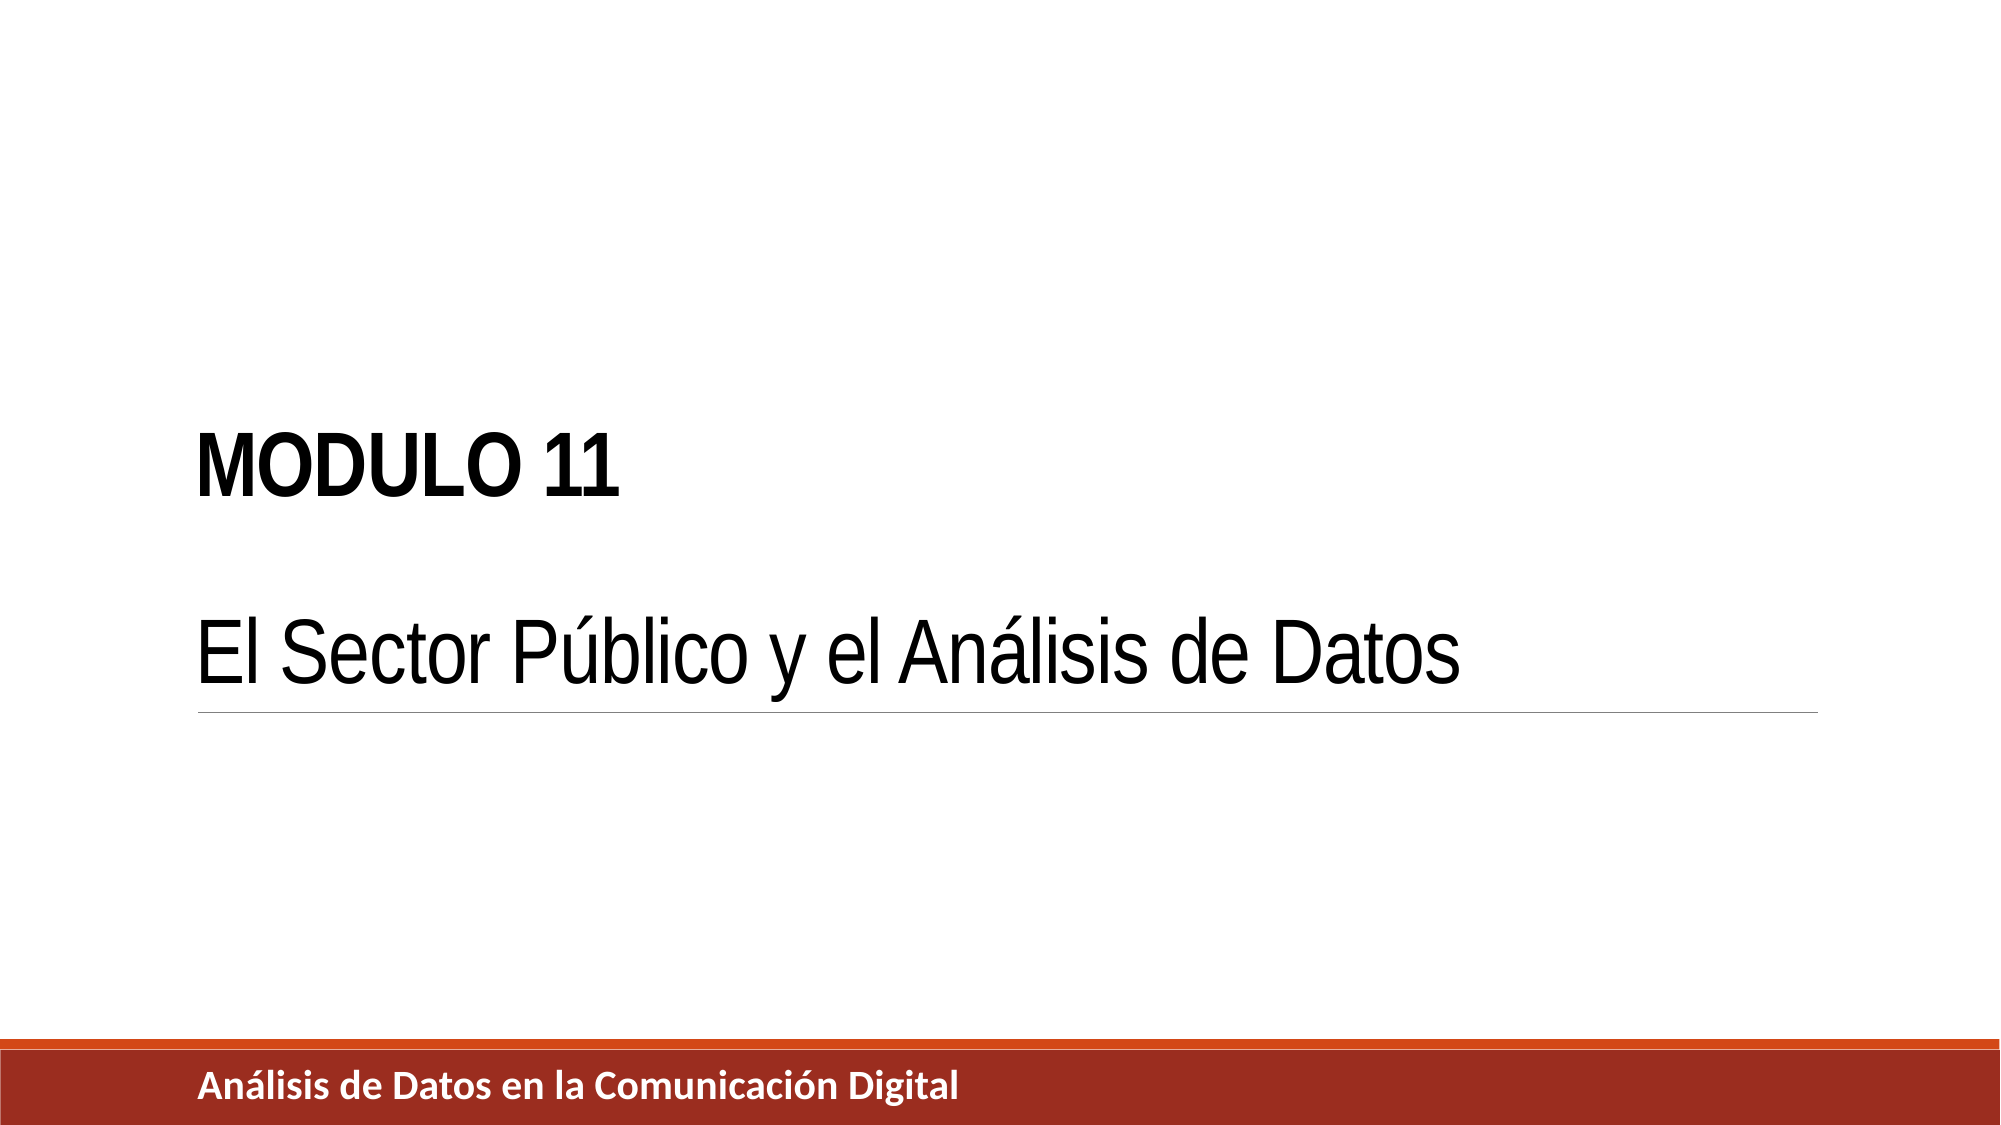

# MODULO 11 El Sector Público y el Análisis de Datos
Análisis de Datos en la Comunicación Digital